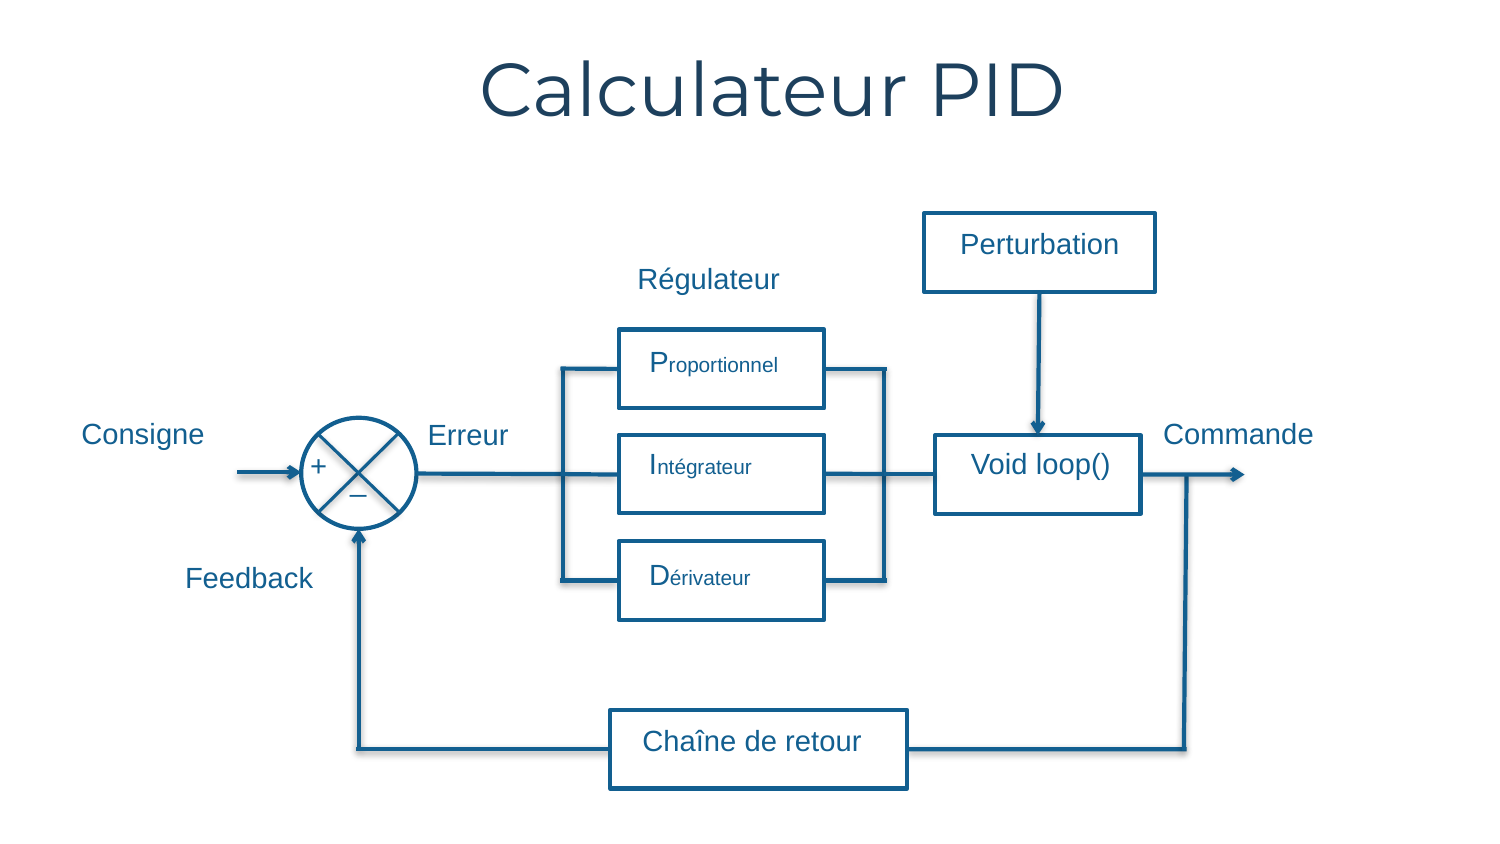

Calculateur PID

Perturbation
Régulateur

Proportionnel
Consigne
Commande
Erreur

Void loop()
Intégrateur
+
_

Dérivateur
Feedback

Chaîne de retour